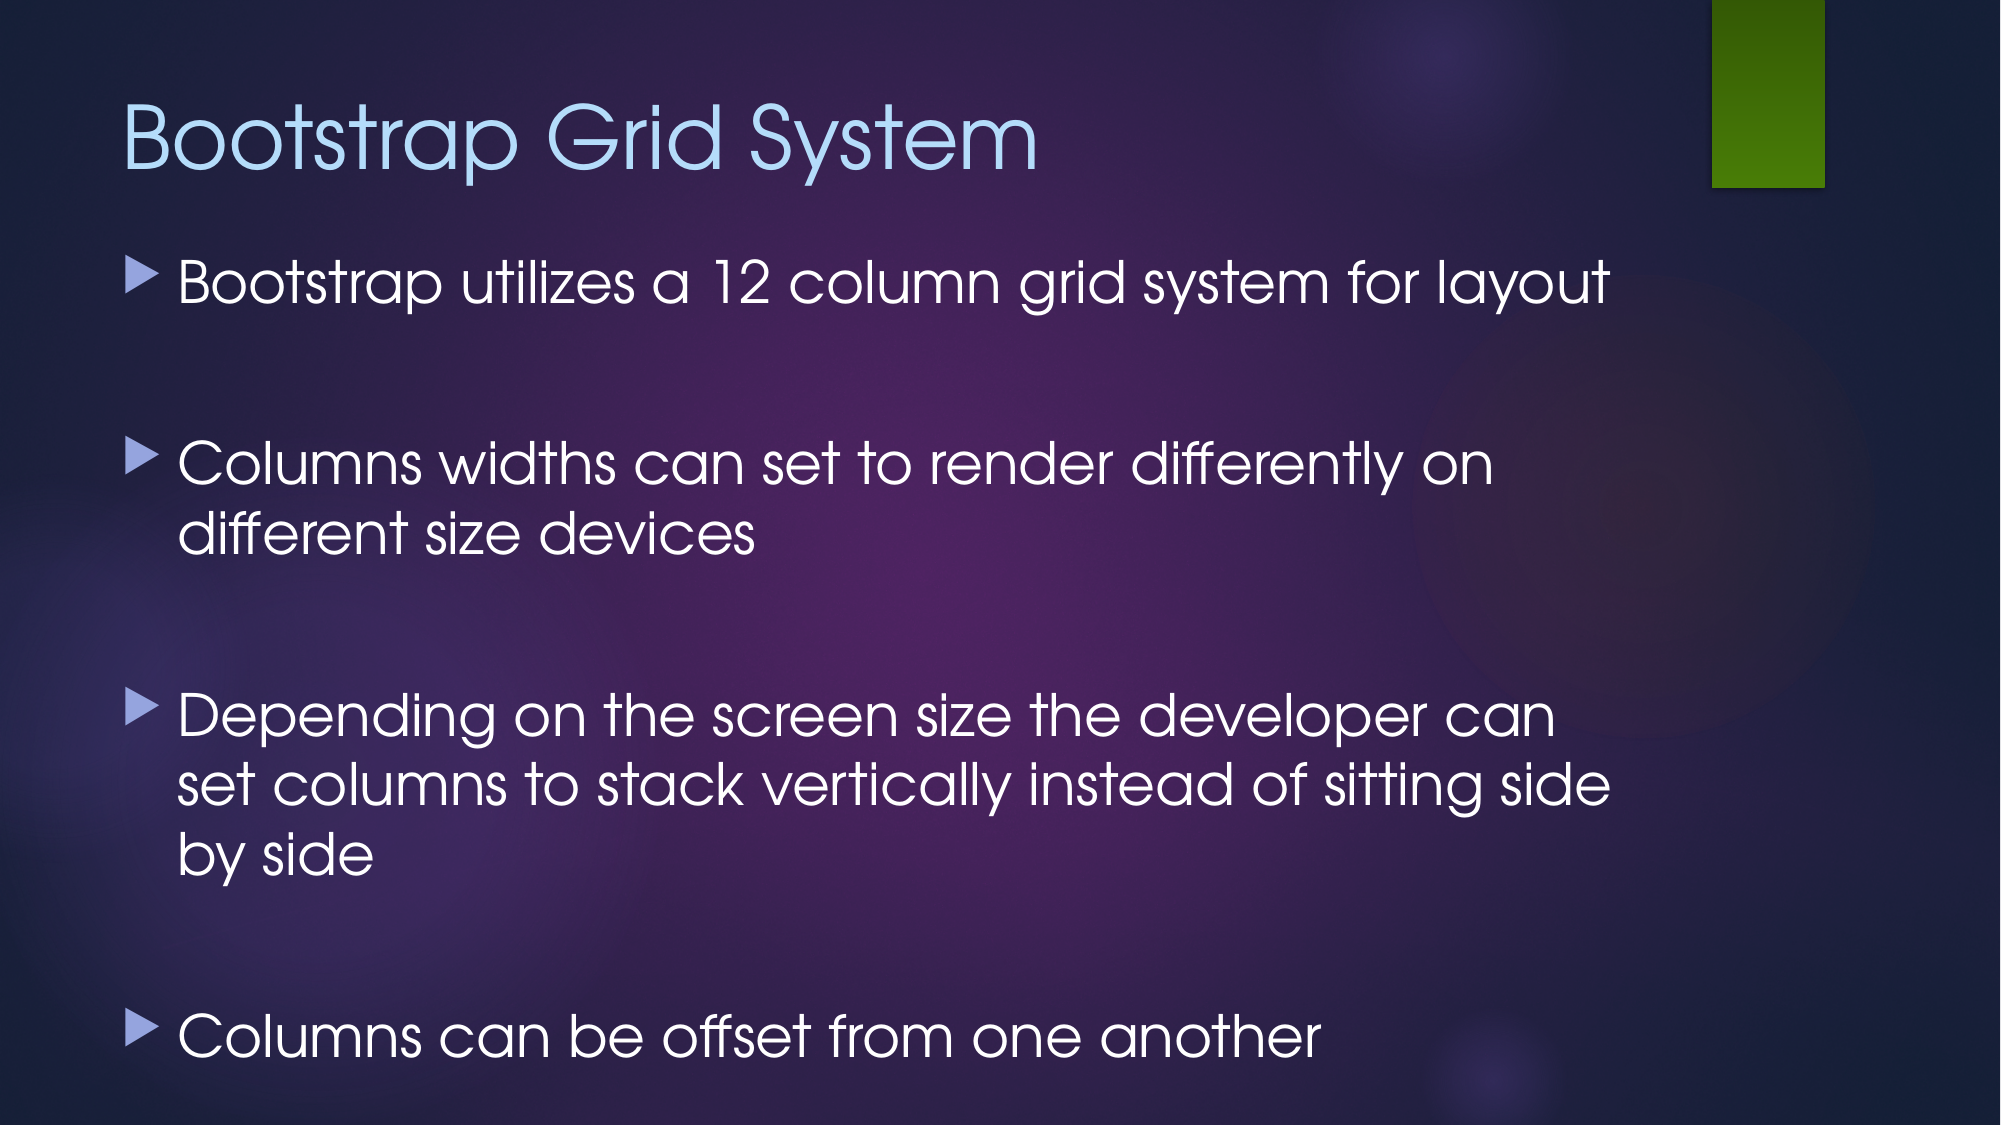

# Bootstrap Grid System
Bootstrap utilizes a 12 column grid system for layout

Columns widths can set to render differently on different size devices

Depending on the screen size the developer can set columns to stack vertically instead of sitting side by side

Columns can be offset from one another